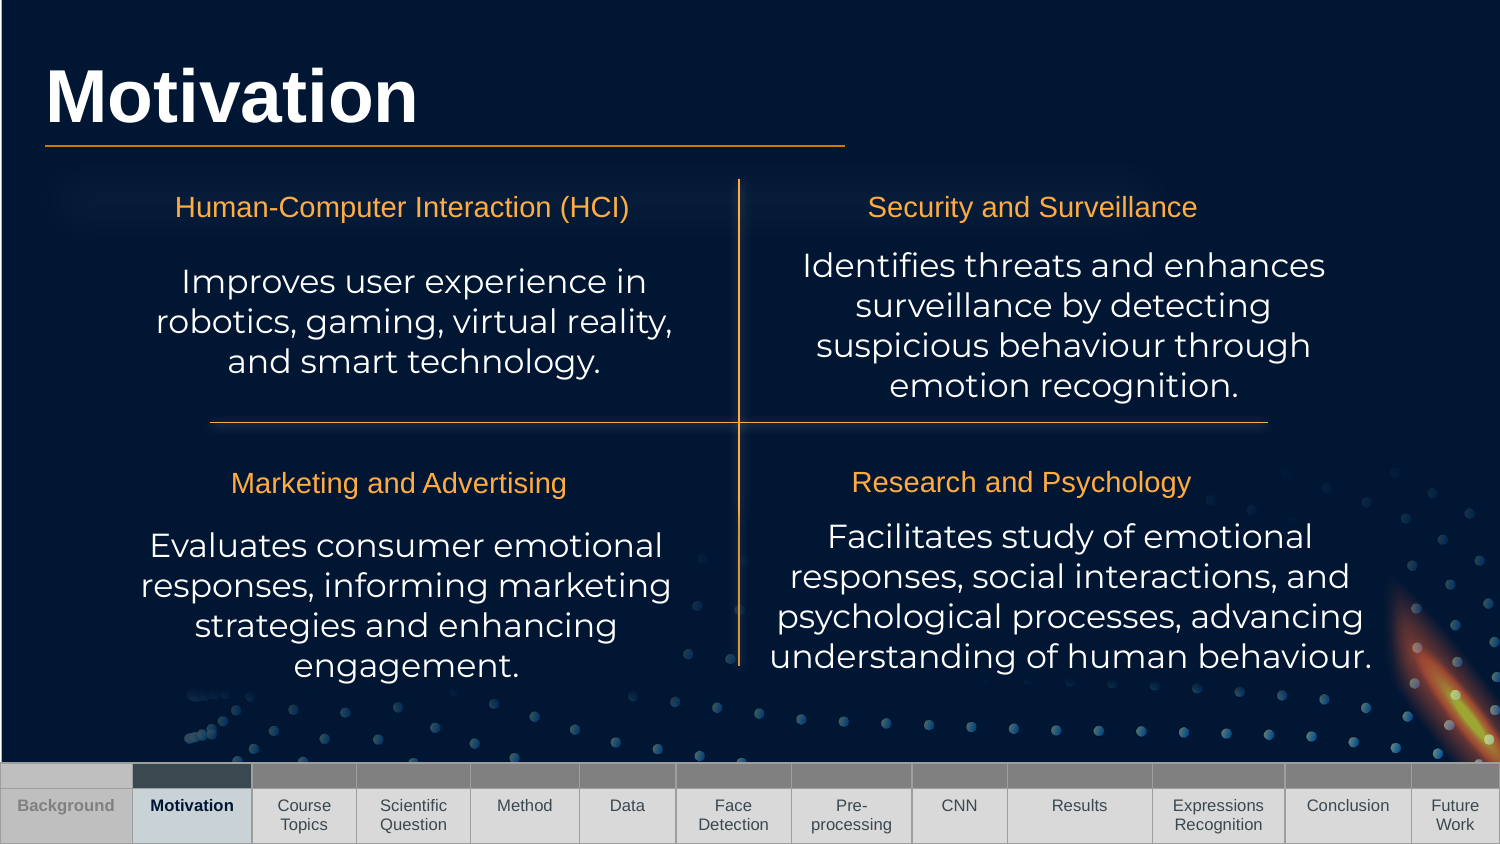

Motivation
Human-Computer Interaction (HCI)
Security and Surveillance
Identifies threats and enhances surveillance by detecting suspicious behaviour through emotion recognition.
Improves user experience in robotics, gaming, virtual reality, and smart technology.
Research and Psychology
Marketing and Advertising
Facilitates study of emotional responses, social interactions, and psychological processes, advancing understanding of human behaviour.
Evaluates consumer emotional responses, informing marketing strategies and enhancing engagement.
|  |  |  |  |  |  |  |  |  |  |  |  |  |
| --- | --- | --- | --- | --- | --- | --- | --- | --- | --- | --- | --- | --- |
| Background | Motivation | Course Topics | Scientific Question | Method | Data | Face Detection | Pre-processing | CNN | Results | Expressions Recognition | Conclusion | Future Work |